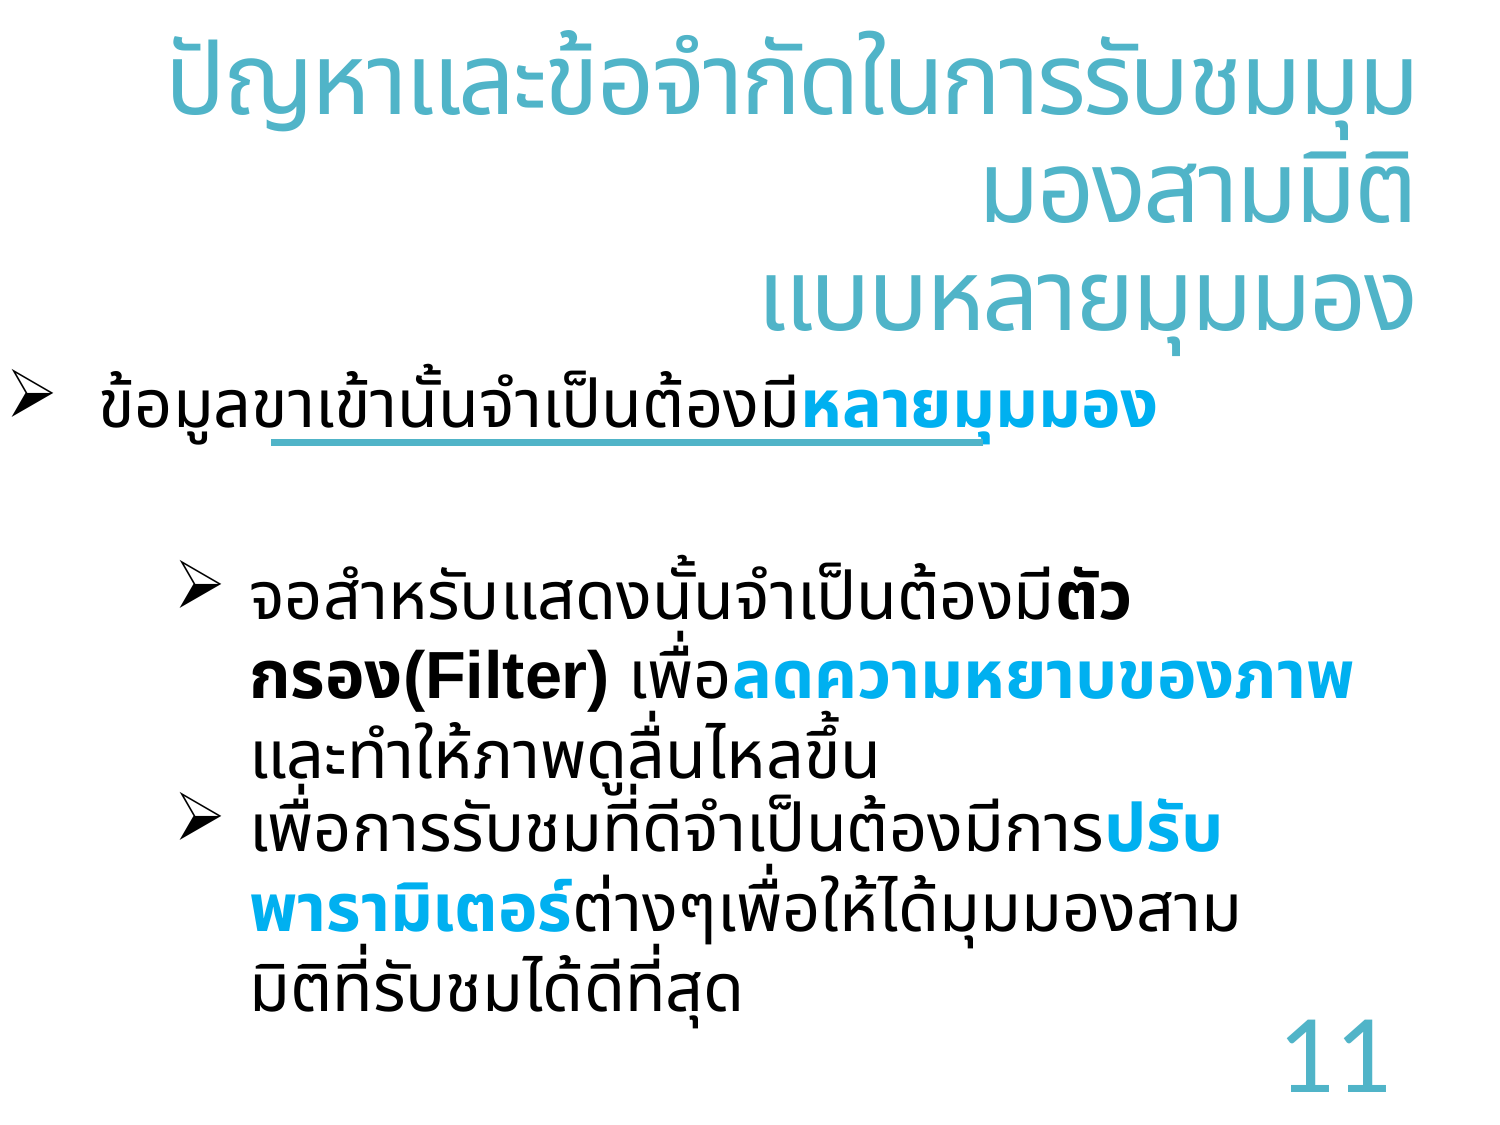

# ปัญหาและข้อจำกัดในการรับชมมุมมองสามมิติ แบบหลายมุมมอง
 ข้อมูลขาเข้านั้นจำเป็นต้องมีหลายมุมมอง

จอสำหรับแสดงนั้นจำเป็นต้องมีตัวกรอง(Filter) เพื่อลดความหยาบของภาพ และทำให้ภาพดูลื่นไหลขึ้น
เพื่อการรับชมที่ดีจำเป็นต้องมีการปรับพารามิเตอร์ต่างๆเพื่อให้ได้มุมมองสามมิติที่รับชมได้ดีที่สุด
11